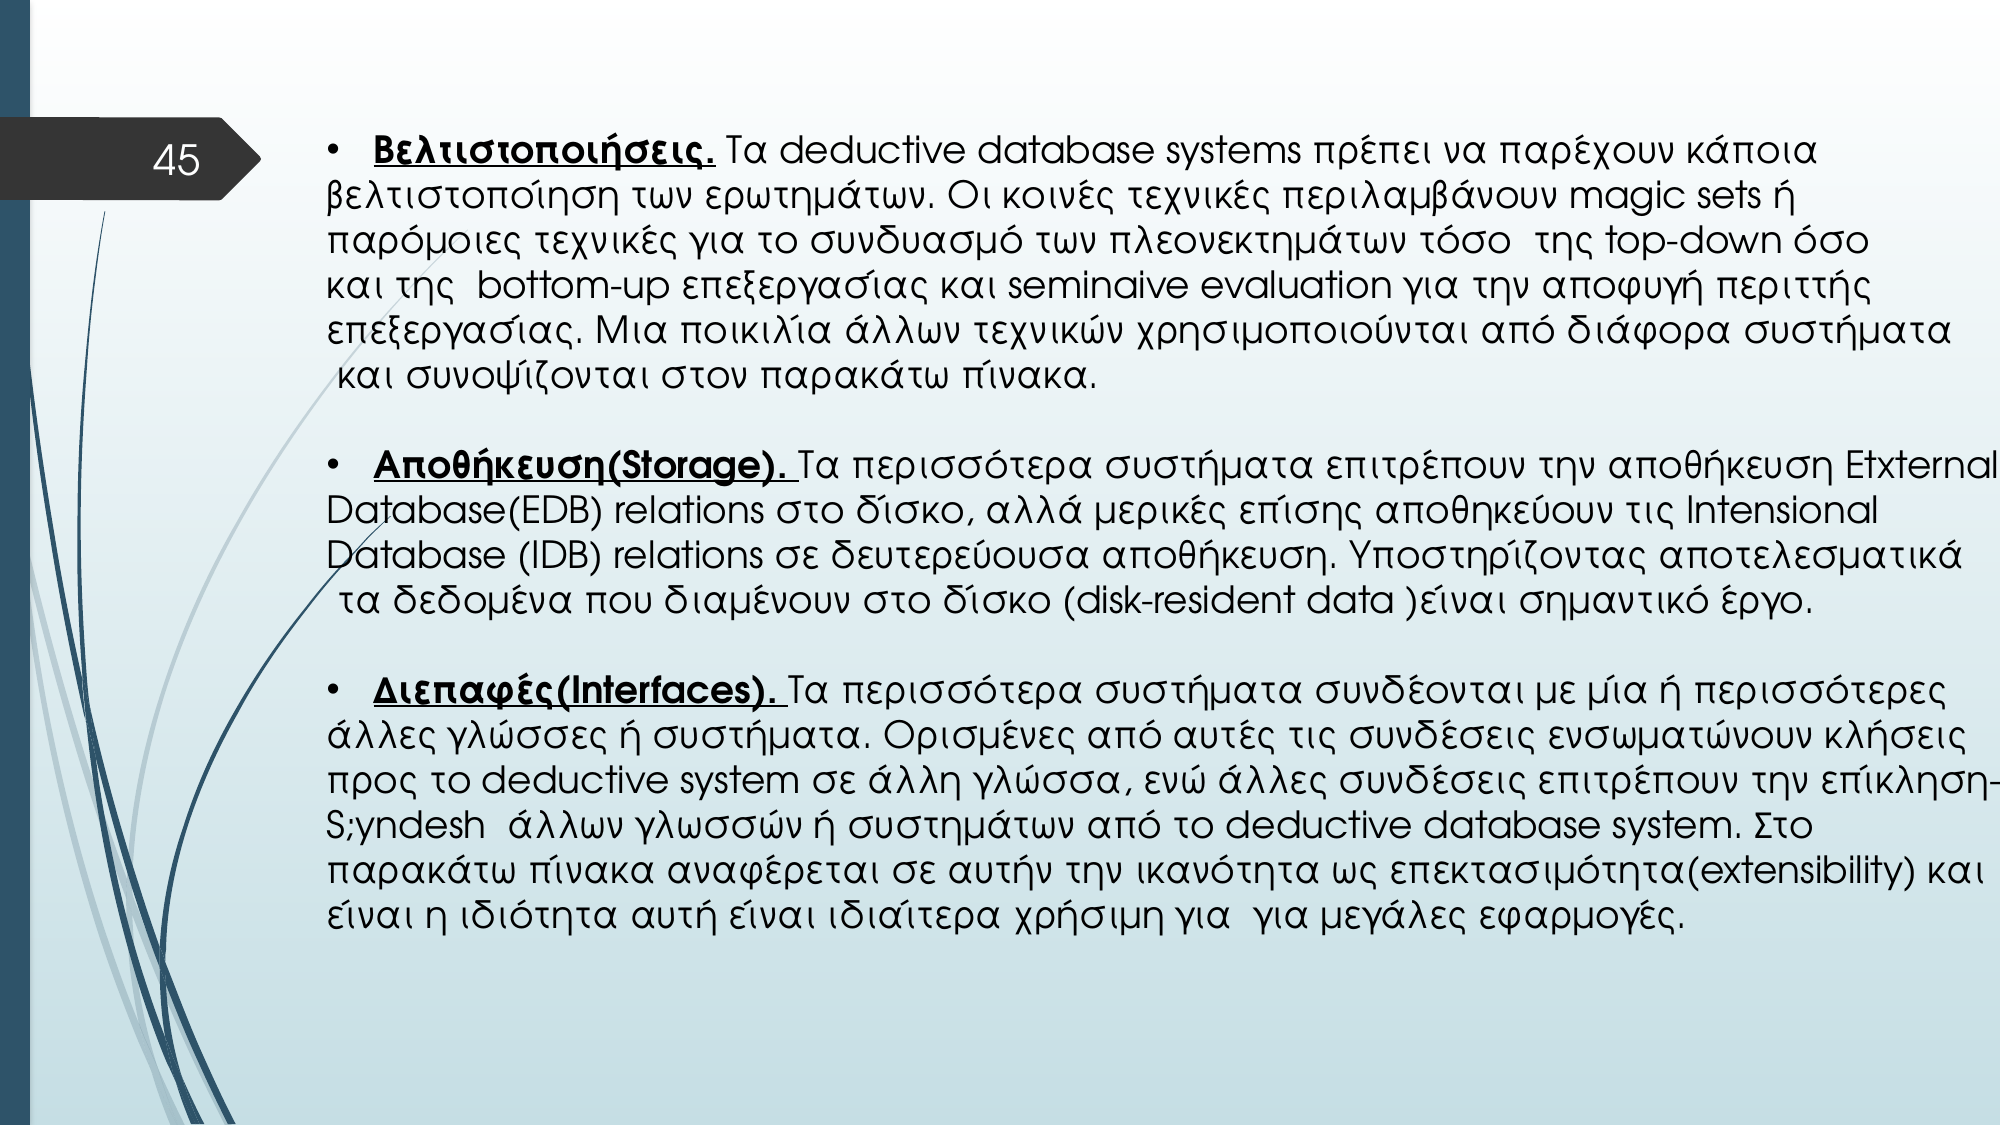

Βελτιστοποιήσεις. Τα deductive database systems πρέπει να παρέχουν κάποια
βελτιστοποίηση των ερωτημάτων. Οι κοινές τεχνικές περιλαμβάνουν magic sets ή
παρόμοιες τεχνικές για το συνδυασμό των πλεονεκτημάτων τόσο  της top-down όσο
και της  bottom-up επεξεργασίας και seminaive evaluation για την αποφυγή περιττής
επεξεργασίας. Μια ποικιλία άλλων τεχνικών χρησιμοποιούνται από διάφορα συστήματα
 και συνοψίζονται στον παρακάτω πίνακα.

Αποθήκευση(Storage). Τα περισσότερα συστήματα επιτρέπουν την αποθήκευση Etxternal
Database(EDB) relations στο δίσκο, αλλά μερικές επίσης αποθηκεύουν τις Intensional
Database (IDB) relations σε δευτερεύουσα αποθήκευση. Υποστηρίζοντας αποτελεσματικά
 τα δεδομένα που διαμένουν στο δίσκο (disk-resident data )είναι σημαντικό έργο.

Διεπαφές(Interfaces). Τα περισσότερα συστήματα συνδέονται με μία ή περισσότερες
άλλες γλώσσες ή συστήματα. Ορισμένες από αυτές τις συνδέσεις ενσωματώνουν κλήσεις
προς το deductive system σε άλλη γλώσσα, ενώ άλλες συνδέσεις επιτρέπουν την επίκληση-
S;yndesh  άλλων γλωσσών ή συστημάτων από το deductive database system. Στο
παρακάτω πίνακα αναφέρεται σε αυτήν την ικανότητα ως επεκτασιμότητα(extensibility) και
είναι η ιδιότητα αυτή είναι ιδιαίτερα χρήσιμη για  για μεγάλες εφαρμογές.
45